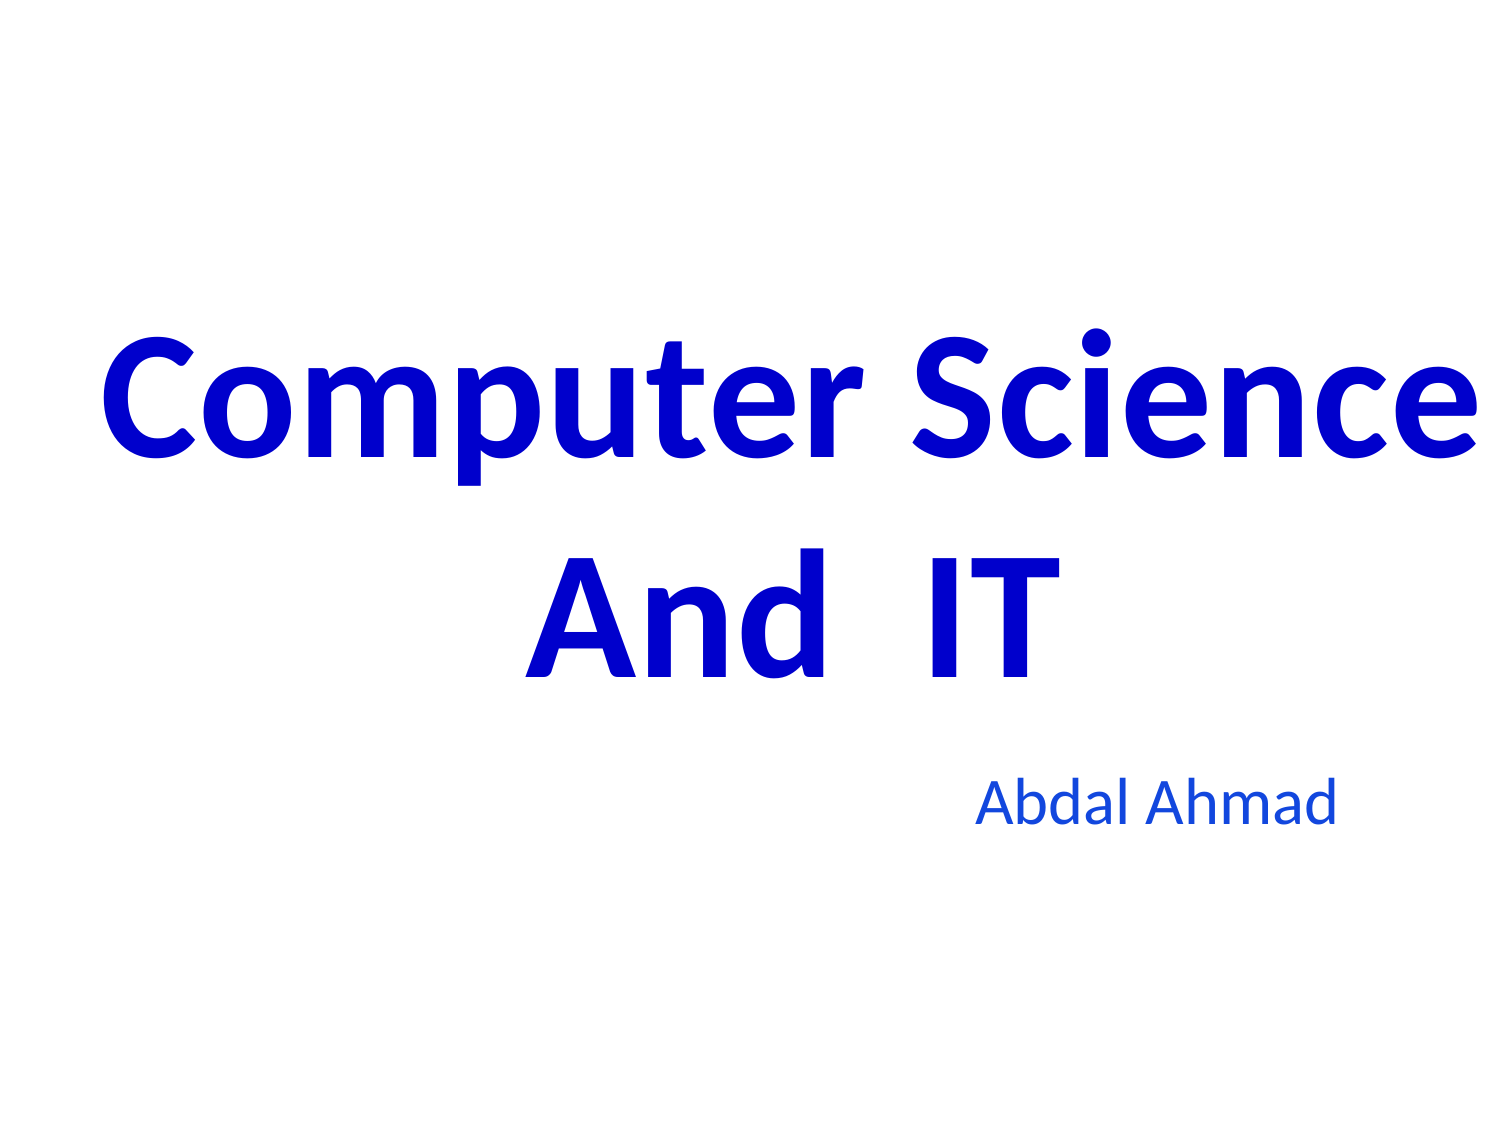

# Computer Science And  IT
  Abdal Ahmad